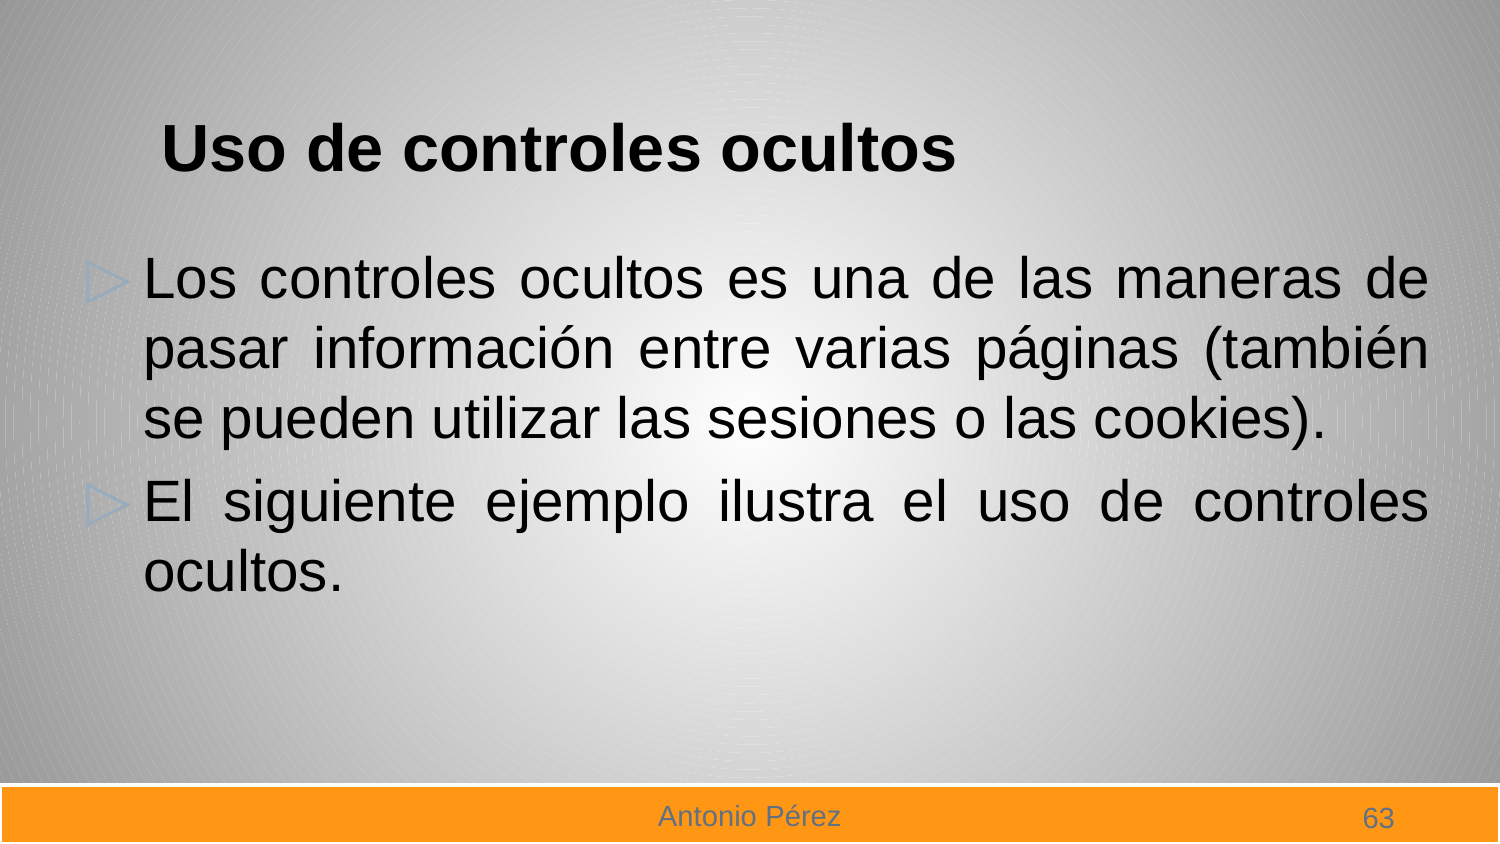

# Uso de controles ocultos
Los controles ocultos es una de las maneras de pasar información entre varias páginas (también se pueden utilizar las sesiones o las cookies).
El siguiente ejemplo ilustra el uso de controles ocultos.

63